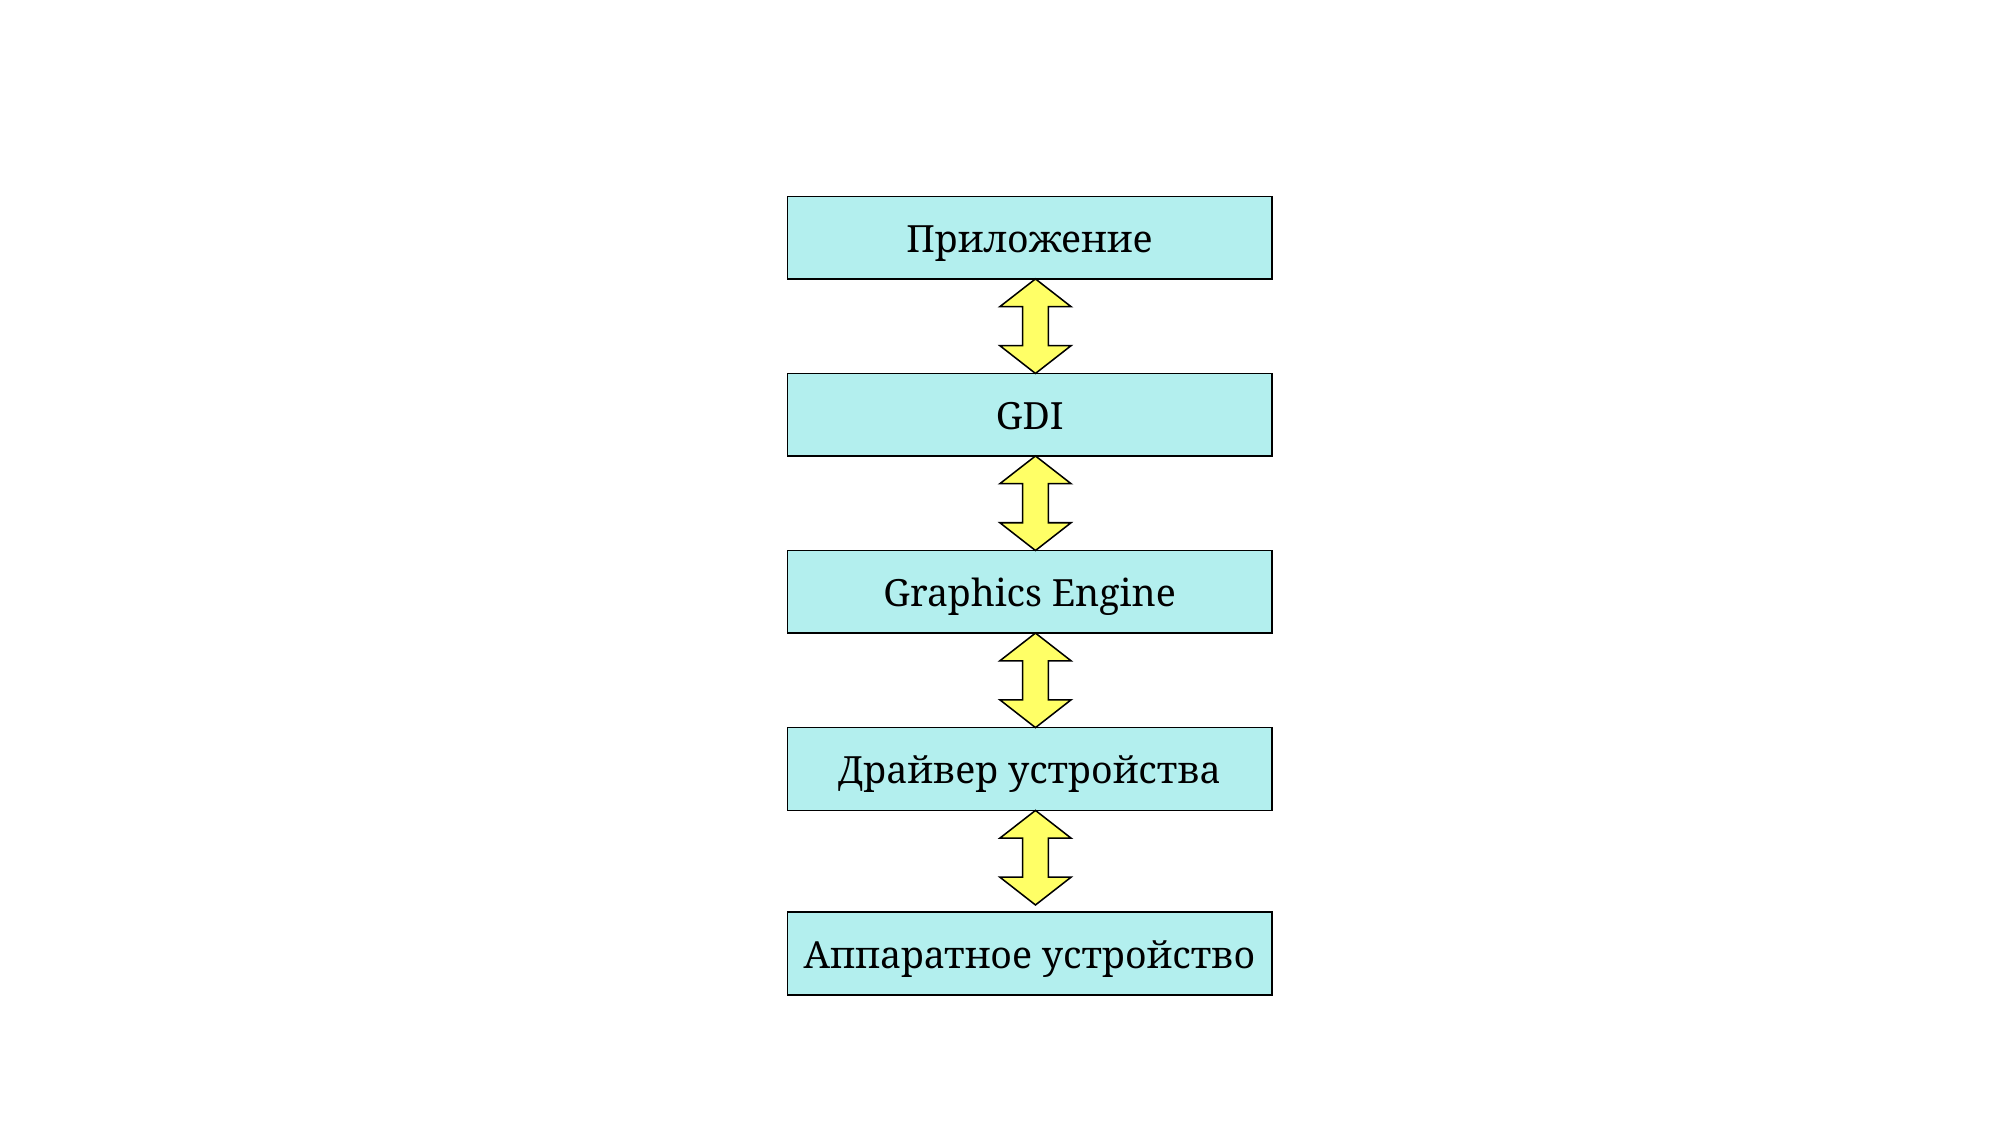

Приложение

GDI

Graphics Engine

Драйвер устройства

Аппаратное устройство